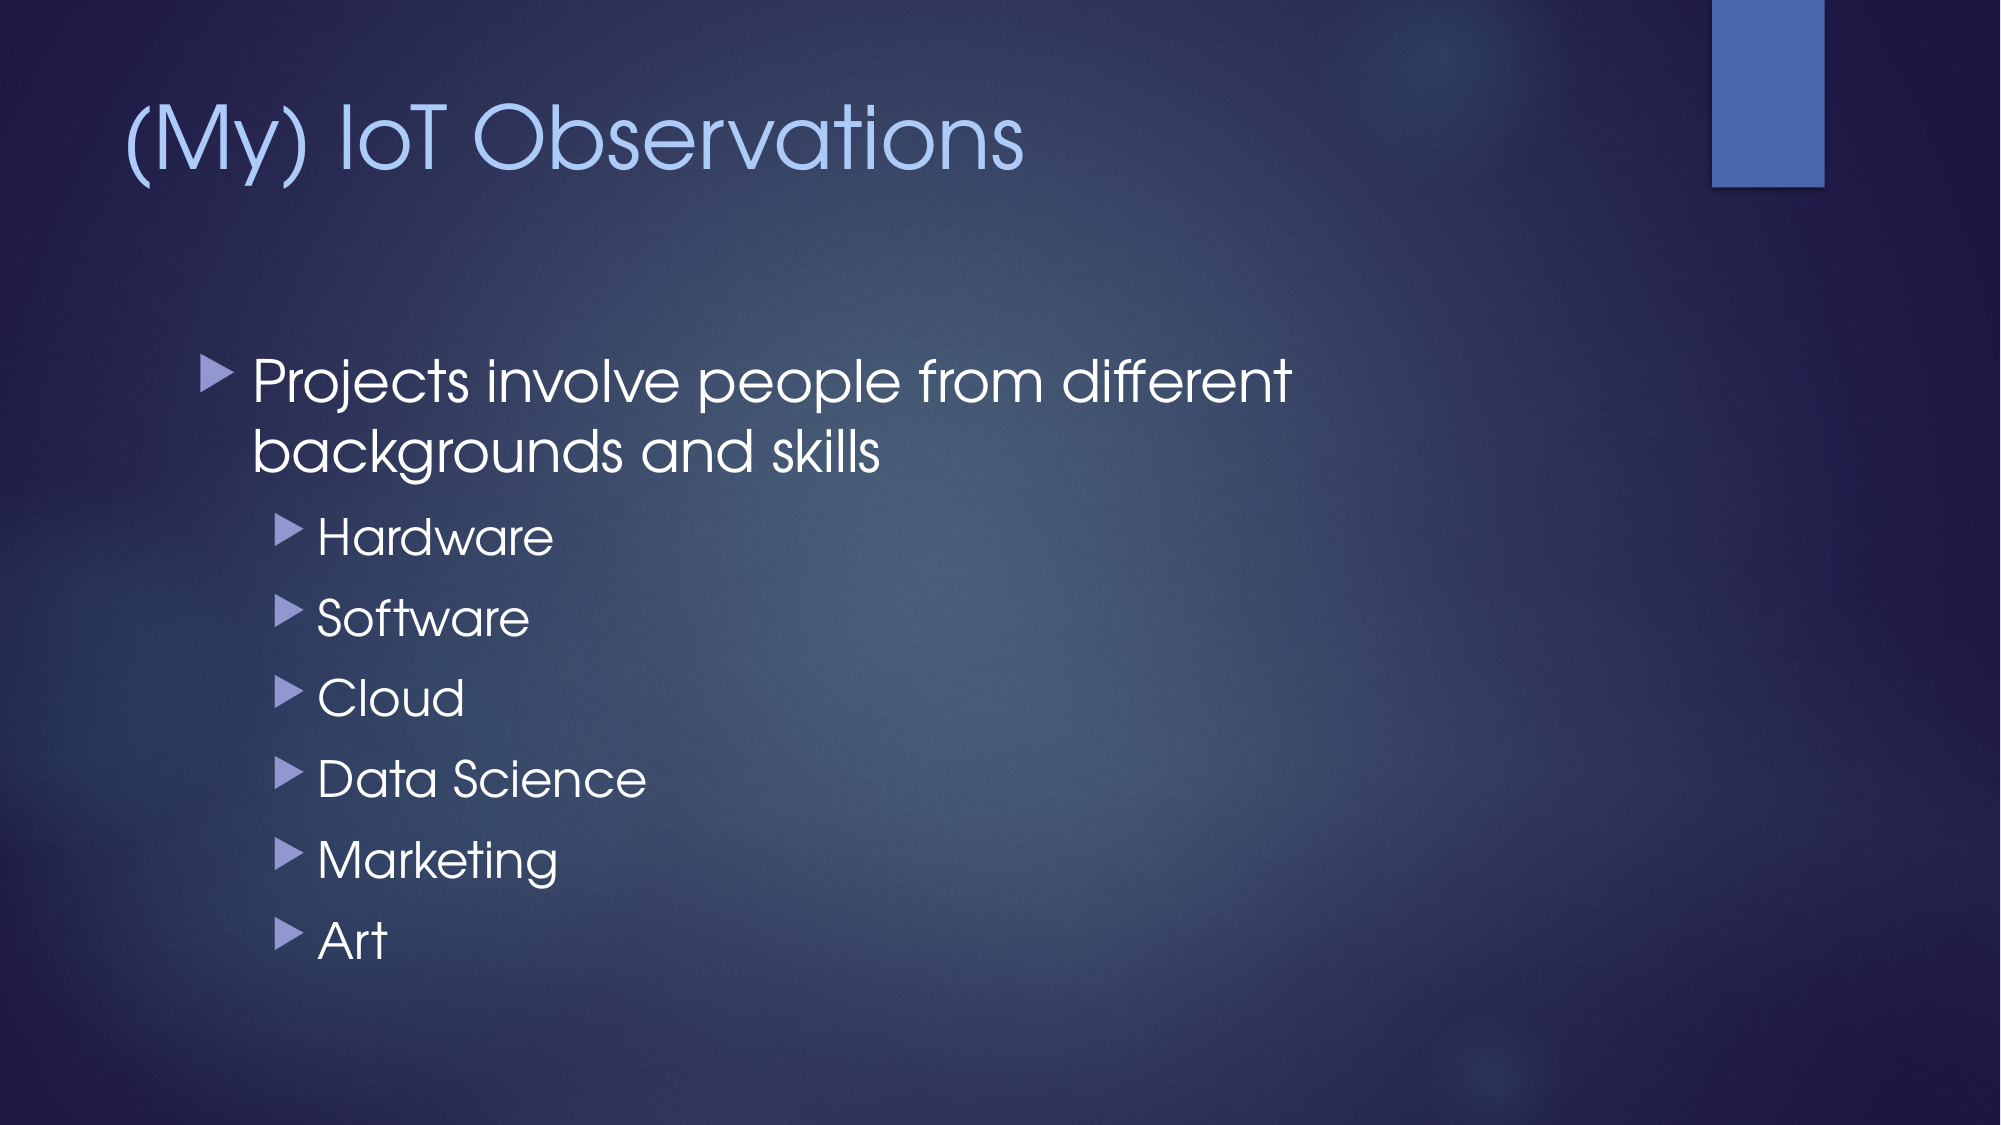

# (My) IoT Observations
Projects involve people from different backgrounds and skills
Hardware
Software
Cloud
Data Science
Marketing
Art